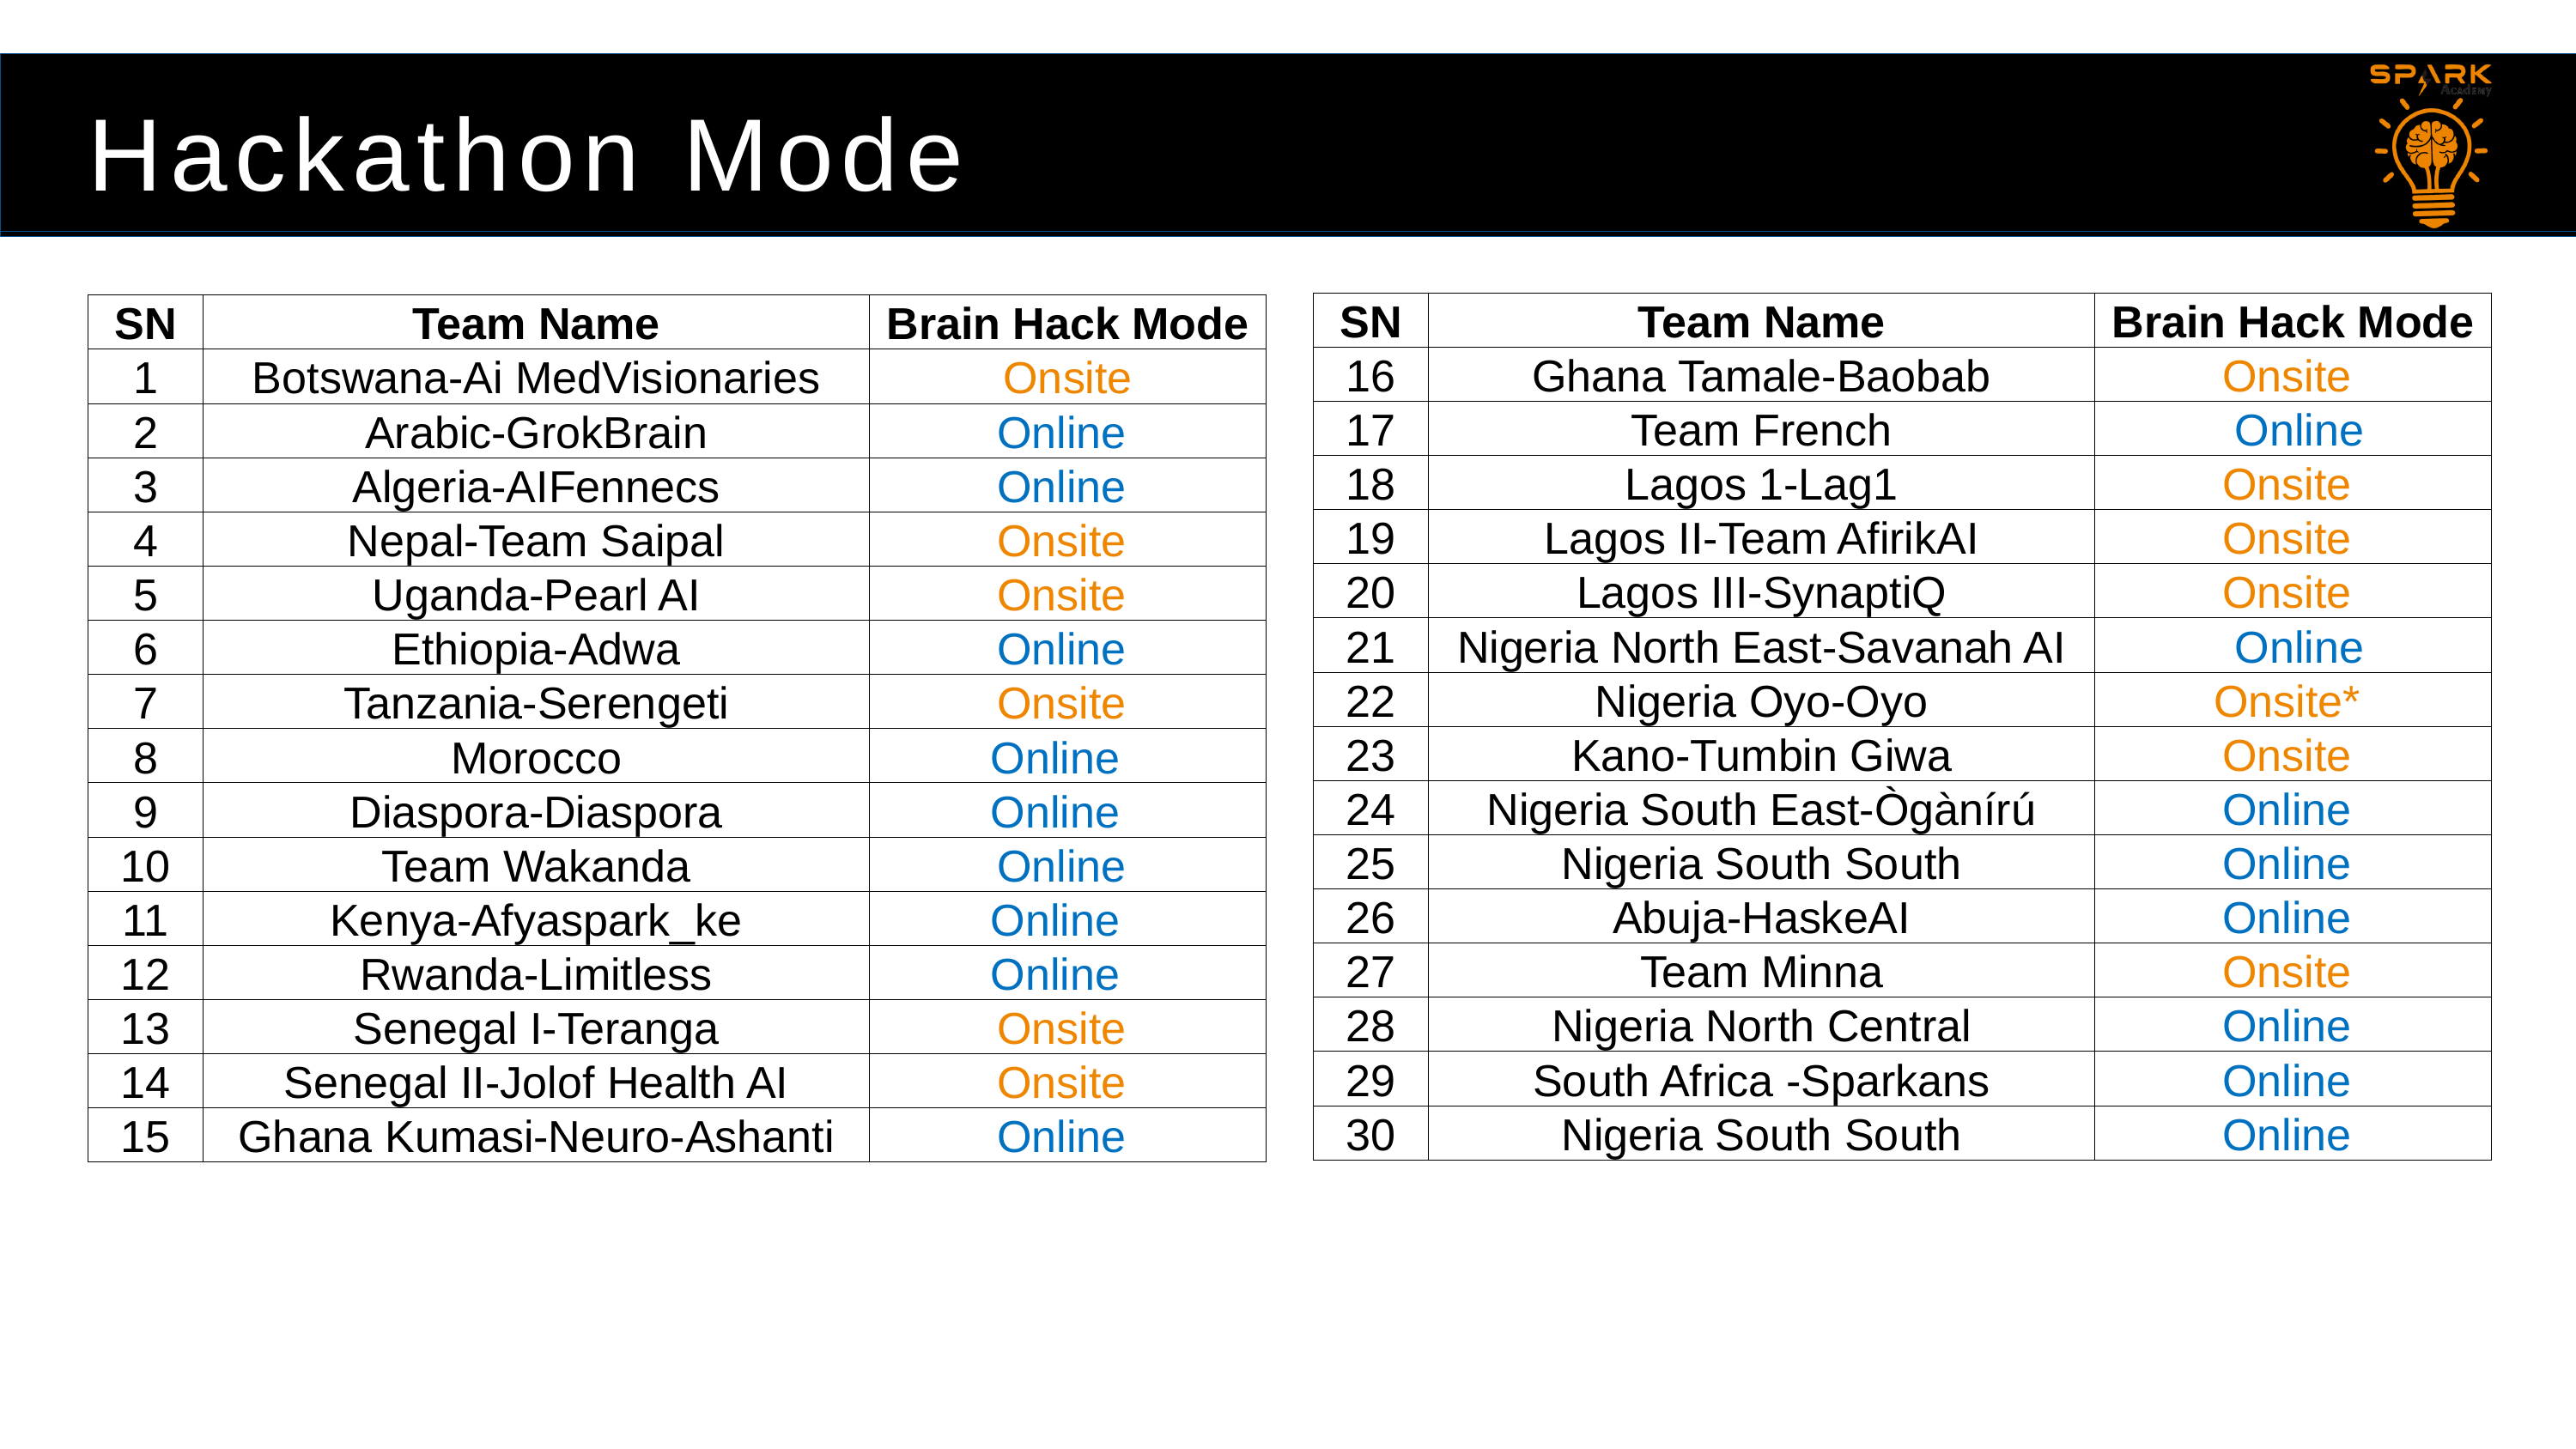

Hackathon Mode
| SN | Team Name | Brain Hack Mode |
| --- | --- | --- |
| 16 | Ghana Tamale-Baobab | Onsite |
| 17 | Team French | Online |
| 18 | Lagos 1-Lag1 | Onsite |
| 19 | Lagos II-Team AfirikAI | Onsite |
| 20 | Lagos III-SynaptiQ | Onsite |
| 21 | Nigeria North East-Savanah AI | Online |
| 22 | Nigeria Oyo-Oyo | Onsite\* |
| 23 | Kano-Tumbin Giwa | Onsite |
| 24 | Nigeria South East-Ògànírú | Online |
| 25 | Nigeria South South | Online |
| 26 | Abuja-HaskeAI | Online |
| 27 | Team Minna | Onsite |
| 28 | Nigeria North Central | Online |
| 29 | South Africa -Sparkans | Online |
| 30 | Nigeria South South | Online |
| SN | Team Name | Brain Hack Mode |
| --- | --- | --- |
| 1 | Botswana-Ai MedVisionaries | Onsite |
| 2 | Arabic-GrokBrain | Online |
| 3 | Algeria-AIFennecs | Online |
| 4 | Nepal-Team Saipal | Onsite |
| 5 | Uganda-Pearl AI | Onsite |
| 6 | Ethiopia-Adwa | Online |
| 7 | Tanzania-Serengeti | Onsite |
| 8 | Morocco | Online |
| 9 | Diaspora-Diaspora | Online |
| 10 | Team Wakanda | Online |
| 11 | Kenya-Afyaspark\_ke | Online |
| 12 | Rwanda-Limitless | Online |
| 13 | Senegal I-Teranga | Onsite |
| 14 | Senegal II-Jolof Health AI | Onsite |
| 15 | Ghana Kumasi-Neuro-Ashanti | Online |